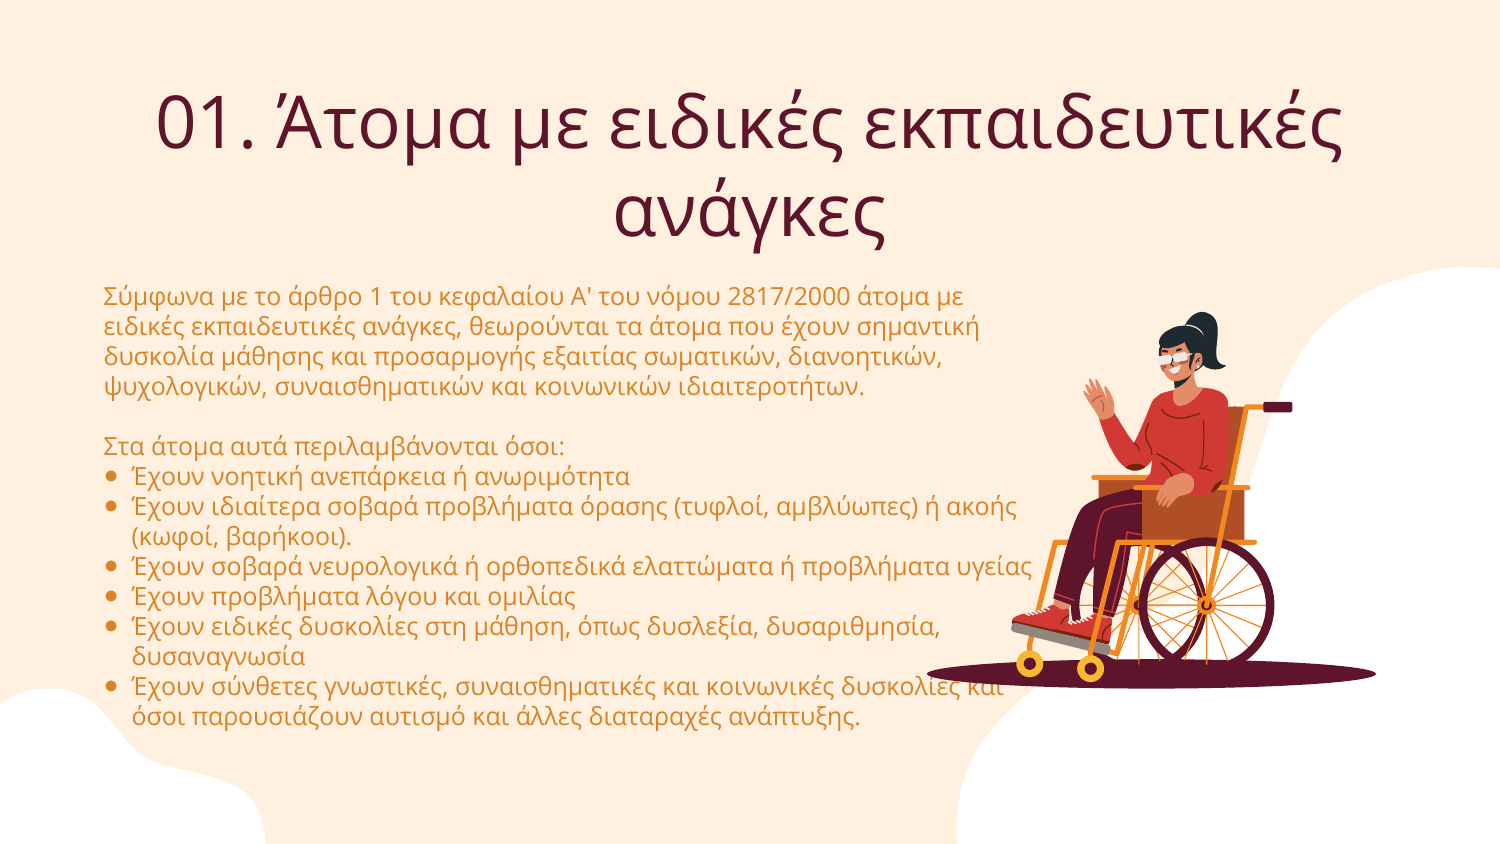

# 01. Άτομα με ειδικές εκπαιδευτικές ανάγκες
Σύμφωνα με το άρθρο 1 του κεφαλαίου Α' του νόμου 2817/2000 άτομα με ειδικές εκπαιδευτικές ανάγκες, θεωρούνται τα άτομα που έχουν σημαντική δυσκολία μάθησης και προσαρμογής εξαιτίας σωματικών, διανοητικών, ψυχολογικών, συναισθηματικών και κοινωνικών ιδιαιτεροτήτων.

Στα άτομα αυτά περιλαμβάνονται όσοι:
Έχουν νοητική ανεπάρκεια ή ανωριμότητα
Έχουν ιδιαίτερα σοβαρά προβλήματα όρασης (τυφλοί, αμβλύωπες) ή ακοής (κωφοί, βαρήκοοι).
Έχουν σοβαρά νευρολογικά ή ορθοπεδικά ελαττώματα ή προβλήματα υγείας
Έχουν προβλήματα λόγου και ομιλίας
Έχουν ειδικές δυσκολίες στη μάθηση, όπως δυσλεξία, δυσαριθμησία, δυσαναγνωσία
Έχουν σύνθετες γνωστικές, συναισθηματικές και κοινωνικές δυσκολίες και όσοι παρουσιάζουν αυτισμό και άλλες διαταραχές ανάπτυξης.